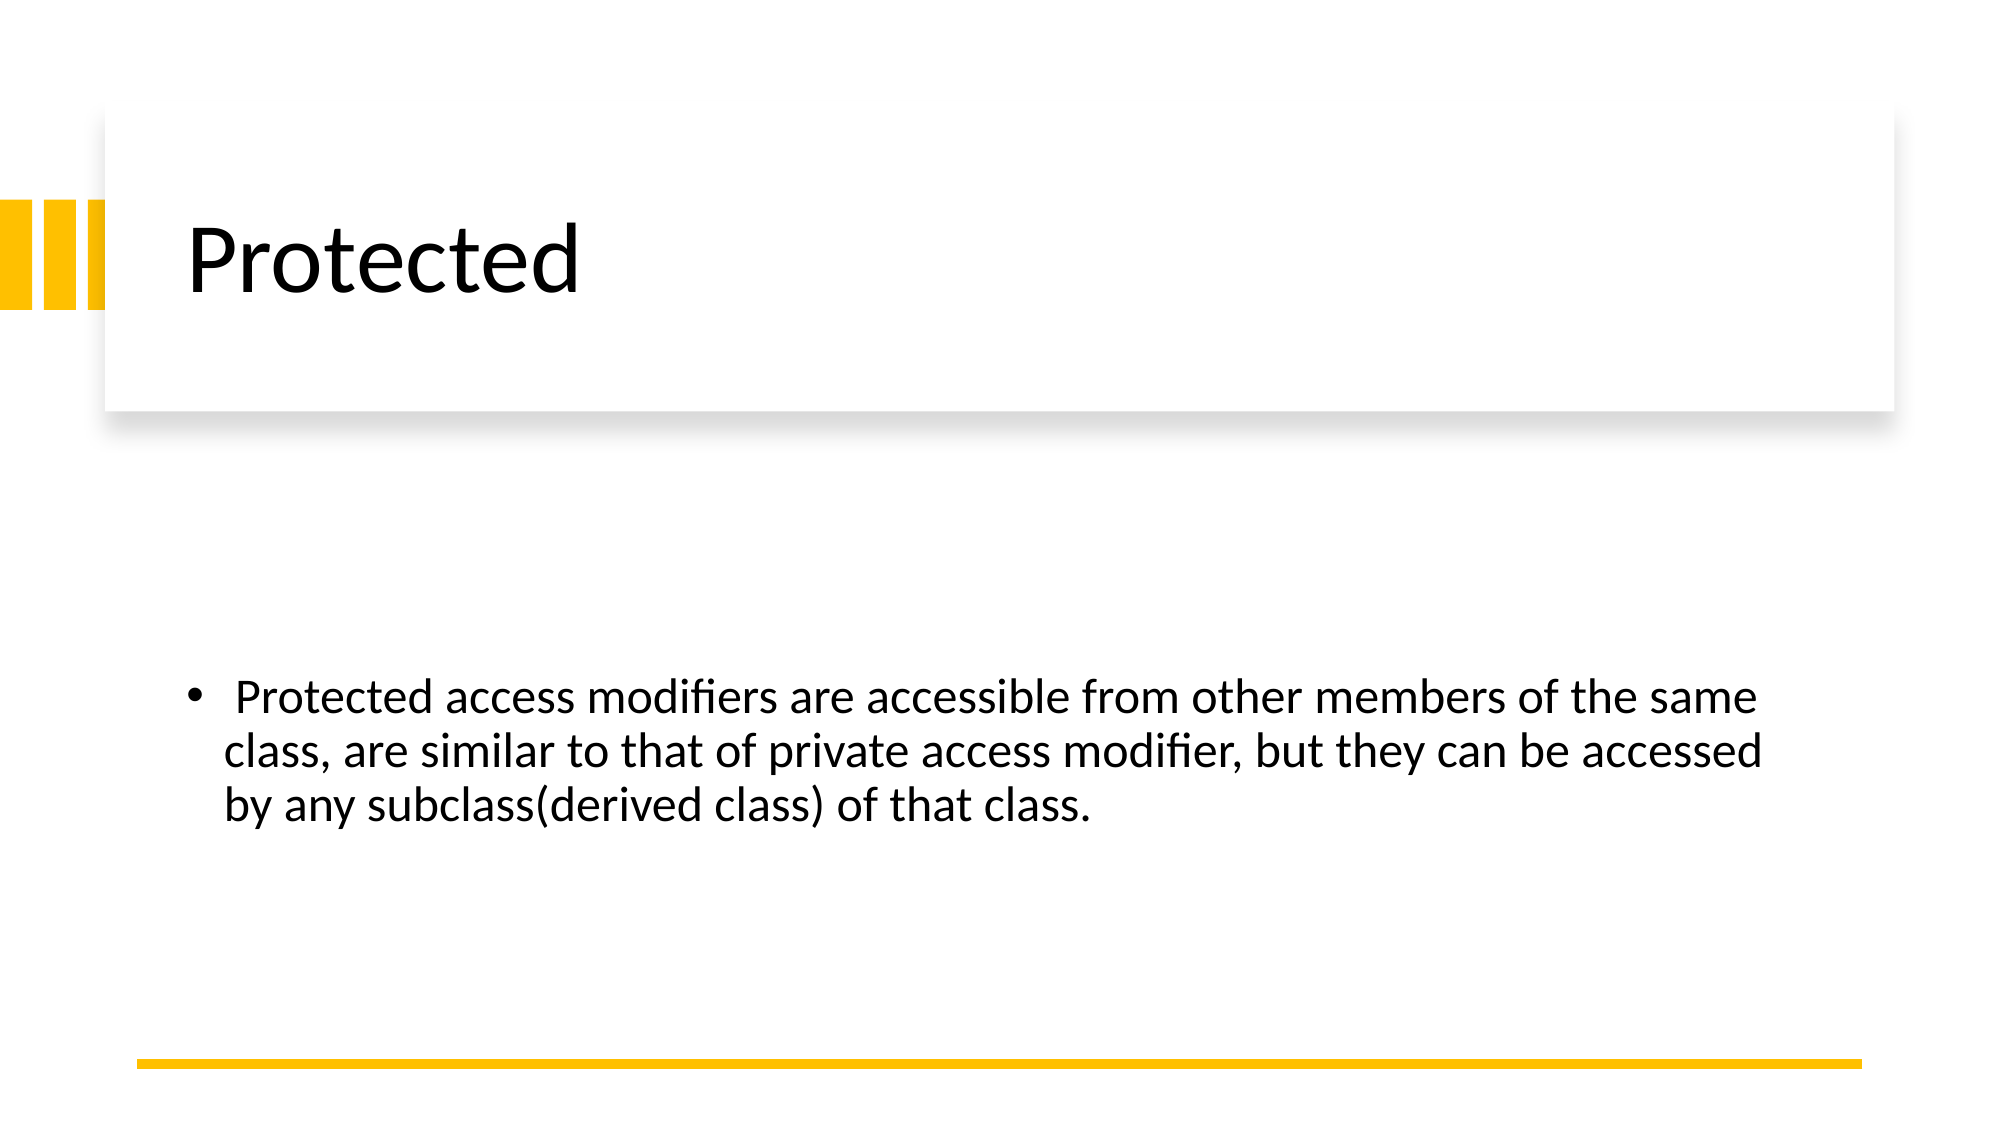

# Protected

 Protected access modifiers are accessible from other members of the same class, are similar to that of private access modifier, but they can be accessed by any subclass(derived class) of that class.